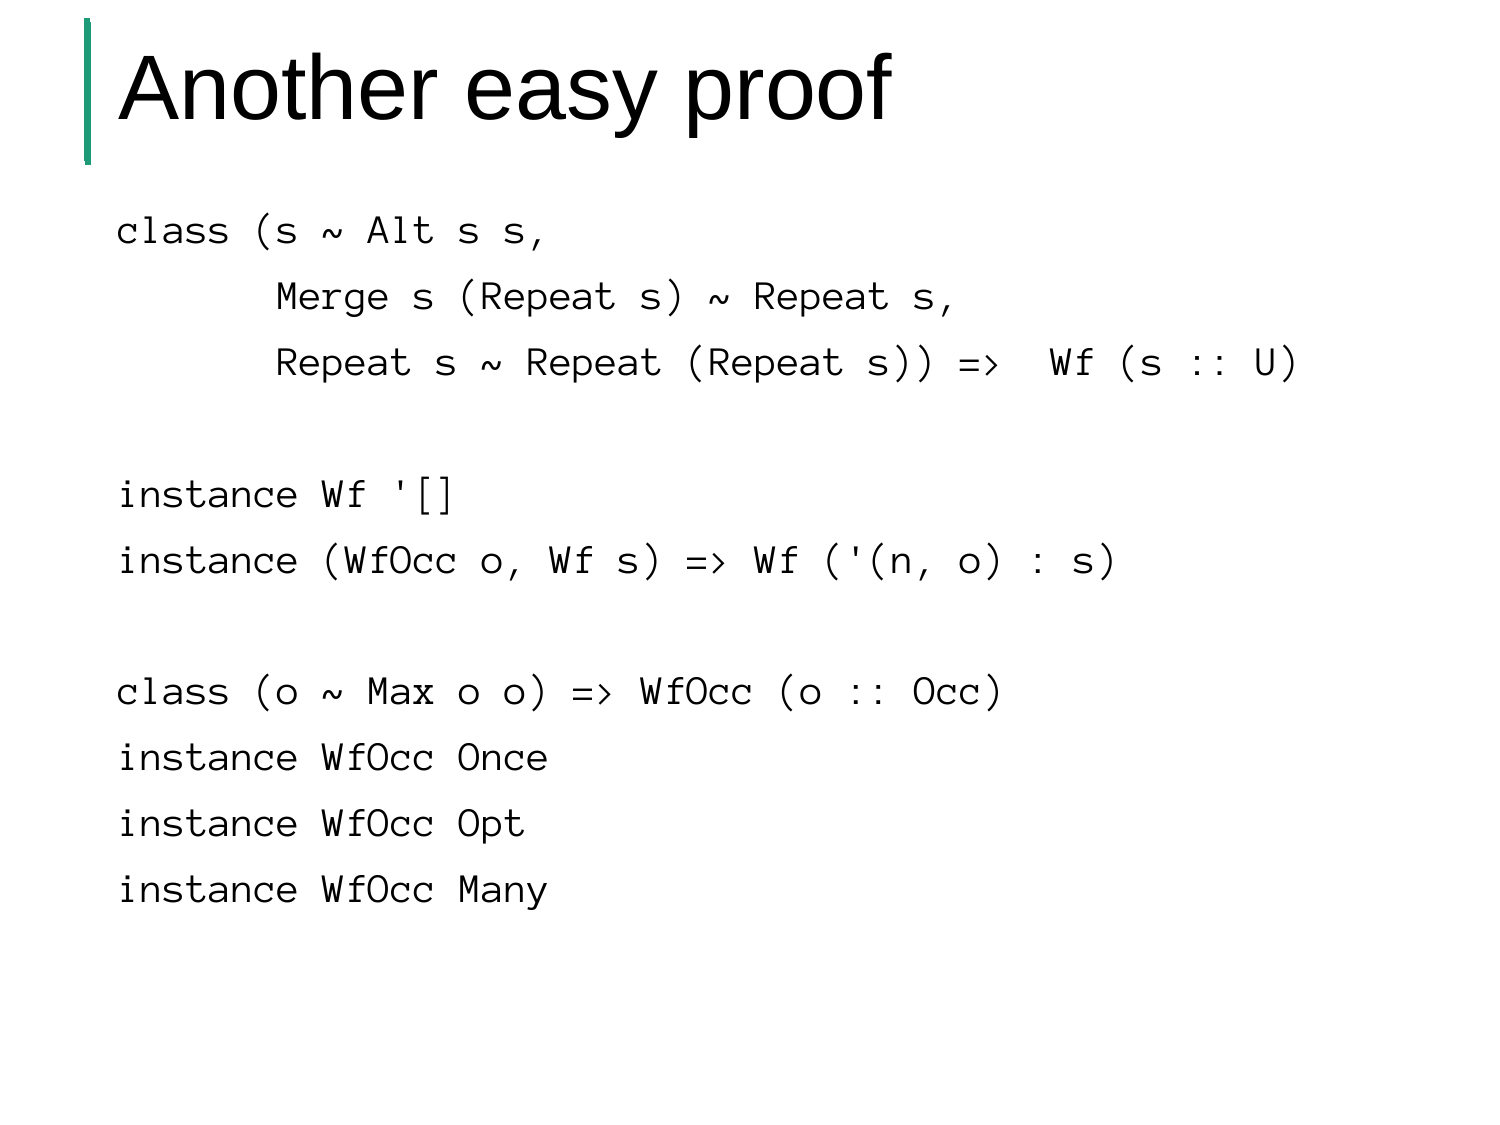

# Another easy proof
class (s ~ Alt s s,
       Merge s (Repeat s) ~ Repeat s,
       Repeat s ~ Repeat (Repeat s)) =>  Wf (s :: U)

instance Wf '[]
instance (WfOcc o, Wf s) => Wf ('(n, o) : s)

class (o ~ Max o o) => WfOcc (o :: Occ)
instance WfOcc Once
instance WfOcc Opt
instance WfOcc Many